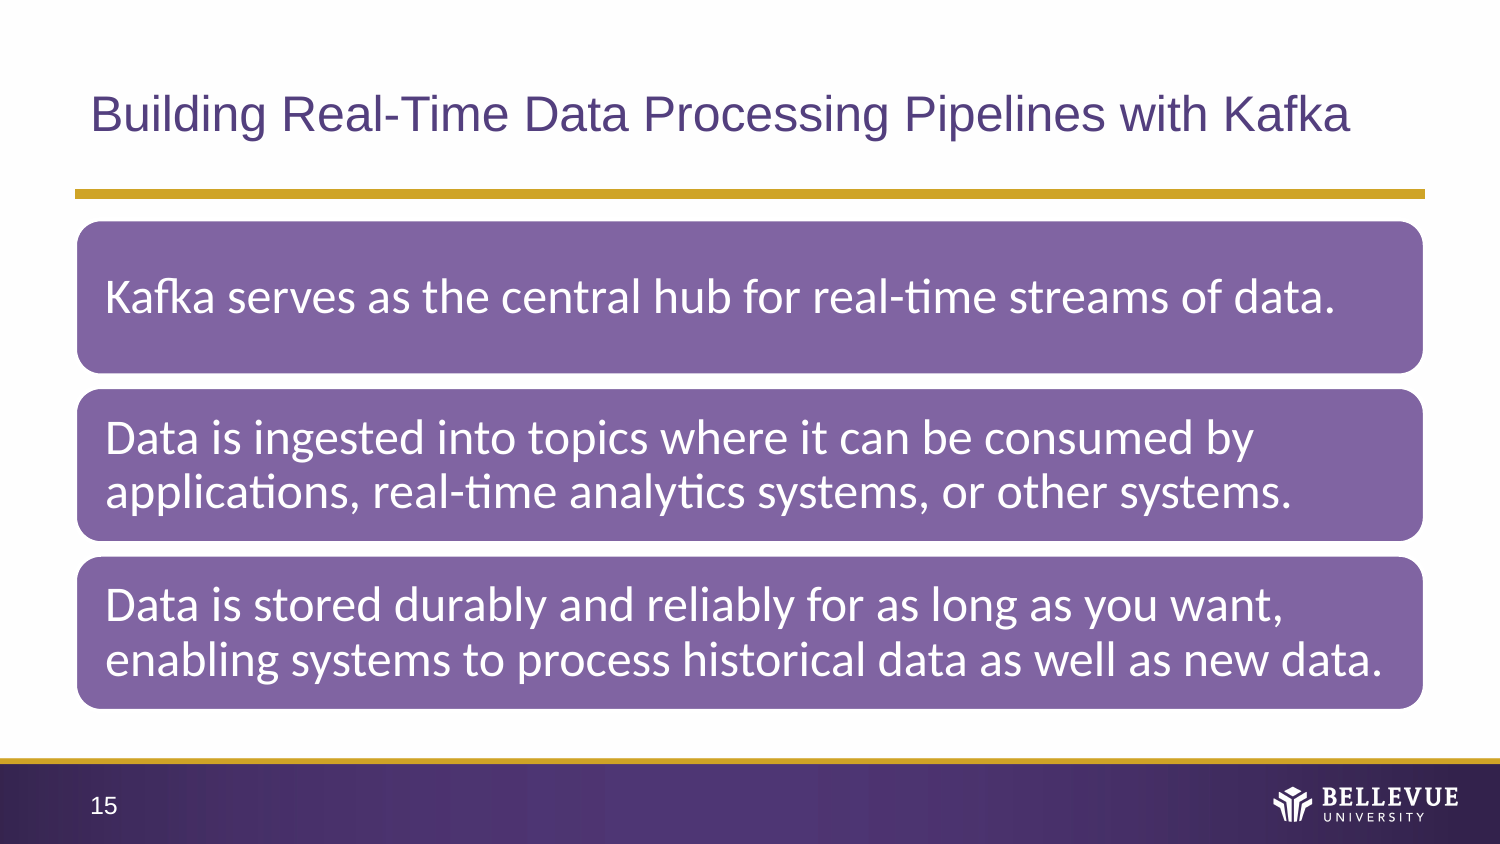

# Building Real-Time Data Processing Pipelines with Kafka

Kafka serves as the central hub for real-time streams of data.
Data is ingested into topics where it can be consumed by applications, real-time analytics systems, or other systems.
Data is stored durably and reliably for as long as you want, enabling systems to process historical data as well as new data.